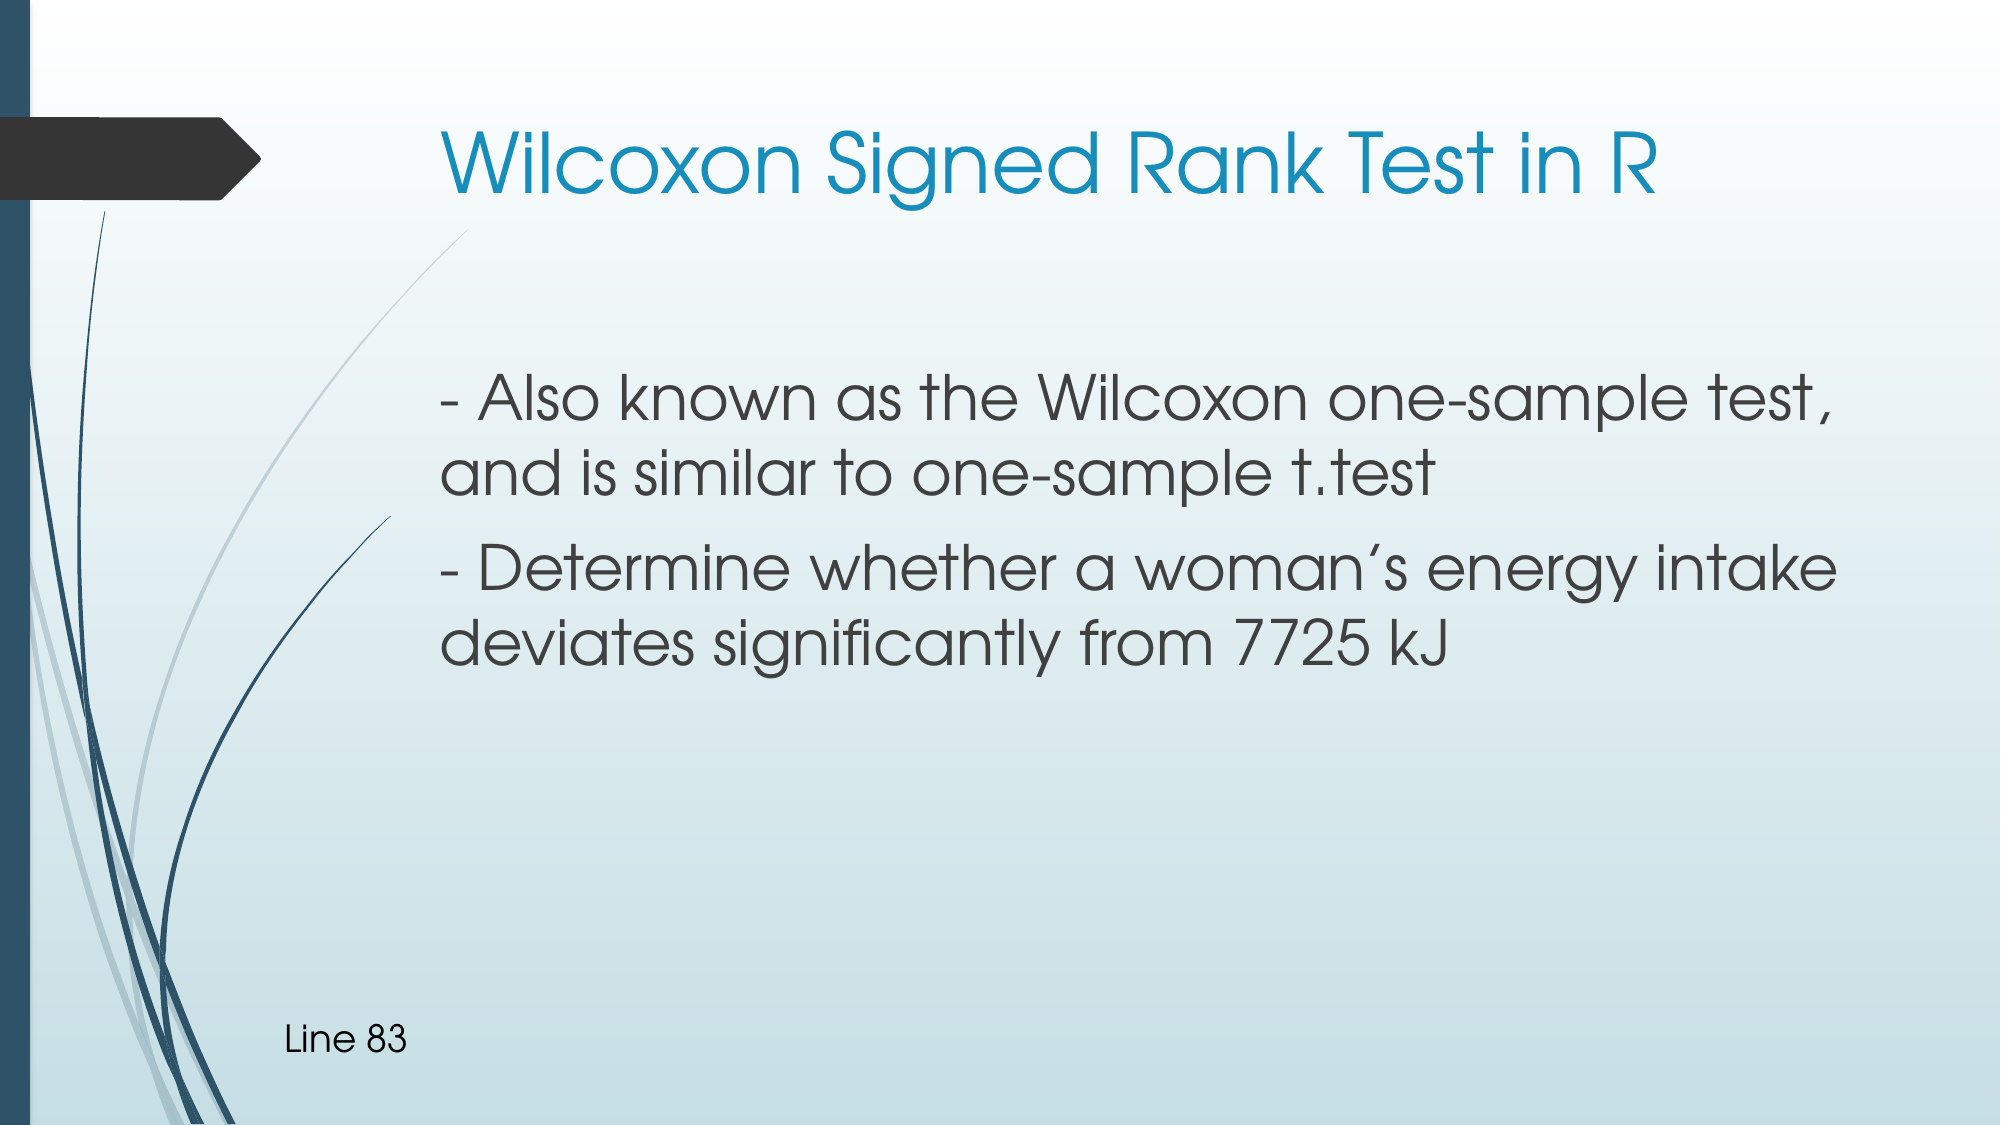

# Wilcoxon Signed Rank Test in R
- Also known as the Wilcoxon one-sample test, and is similar to one-sample t.test
- Determine whether a woman’s energy intake deviates significantly from 7725 kJ

Line 83